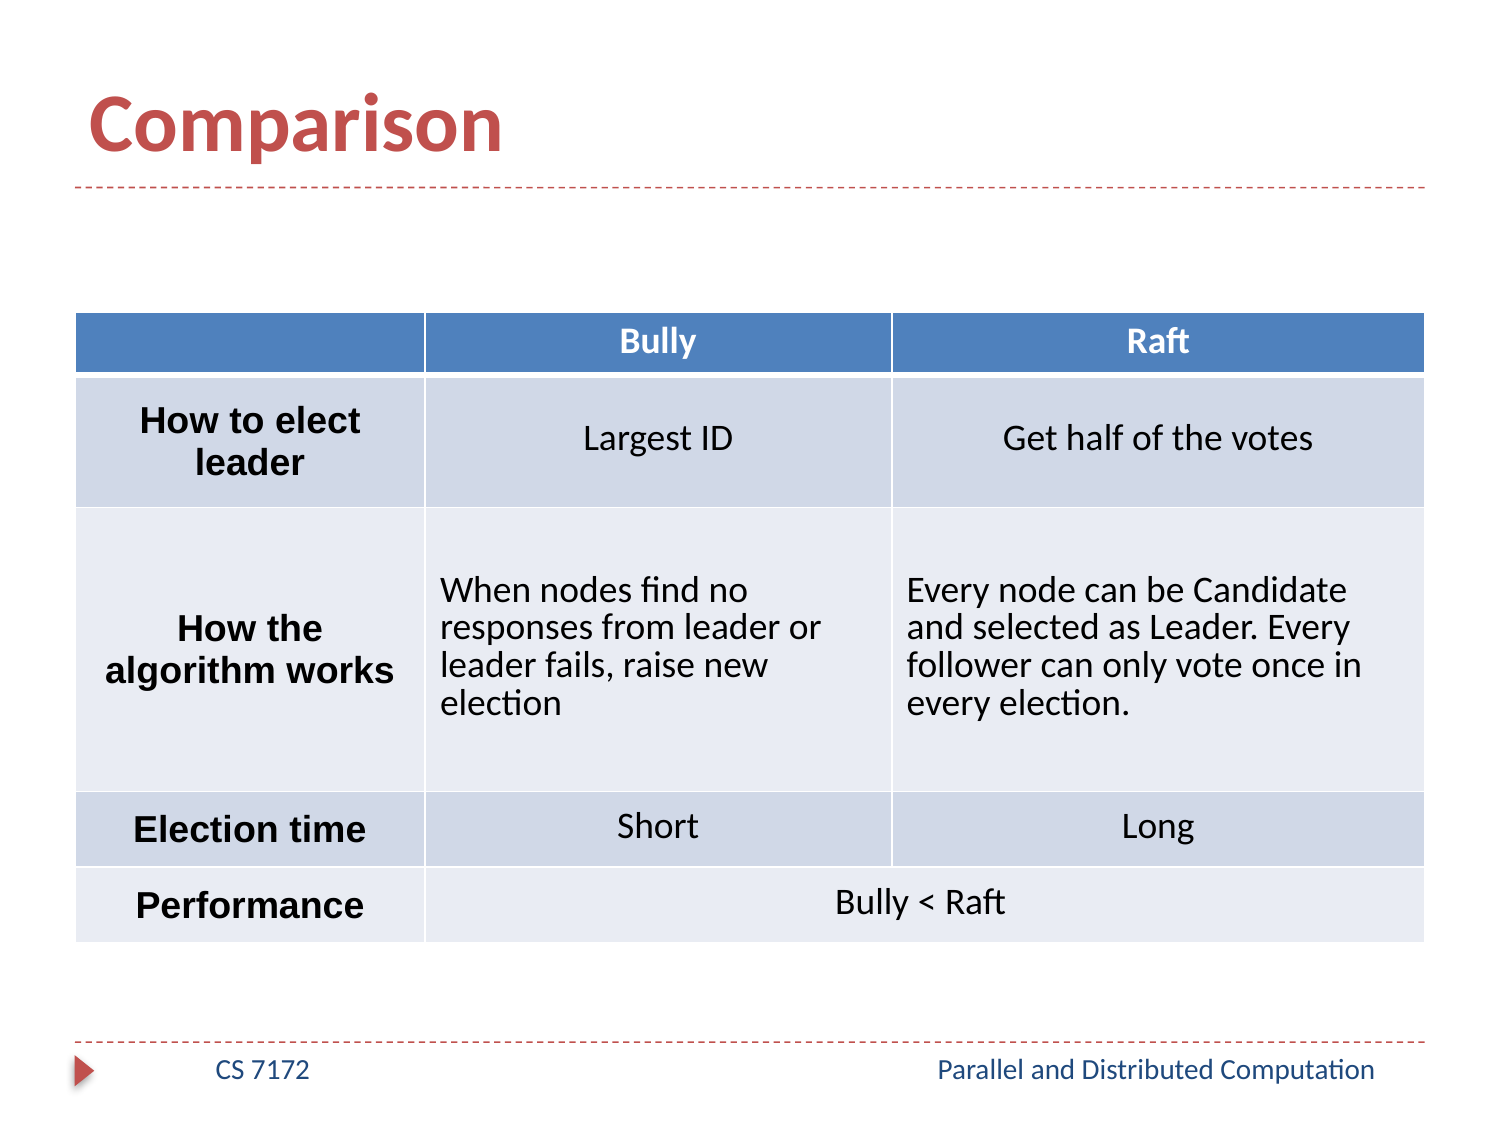

# Comparison
|  | Bully | Raft |
| --- | --- | --- |
| How to elect leader | Largest ID | Get half of the votes |
| How the algorithm works | When nodes find no responses from leader or leader fails, raise new election | Every node can be Candidate and selected as Leader. Every follower can only vote once in every election. |
| Election time | Short | Long |
| Performance | Bully < Raft |  |
CS 7172
Parallel and Distributed Computation